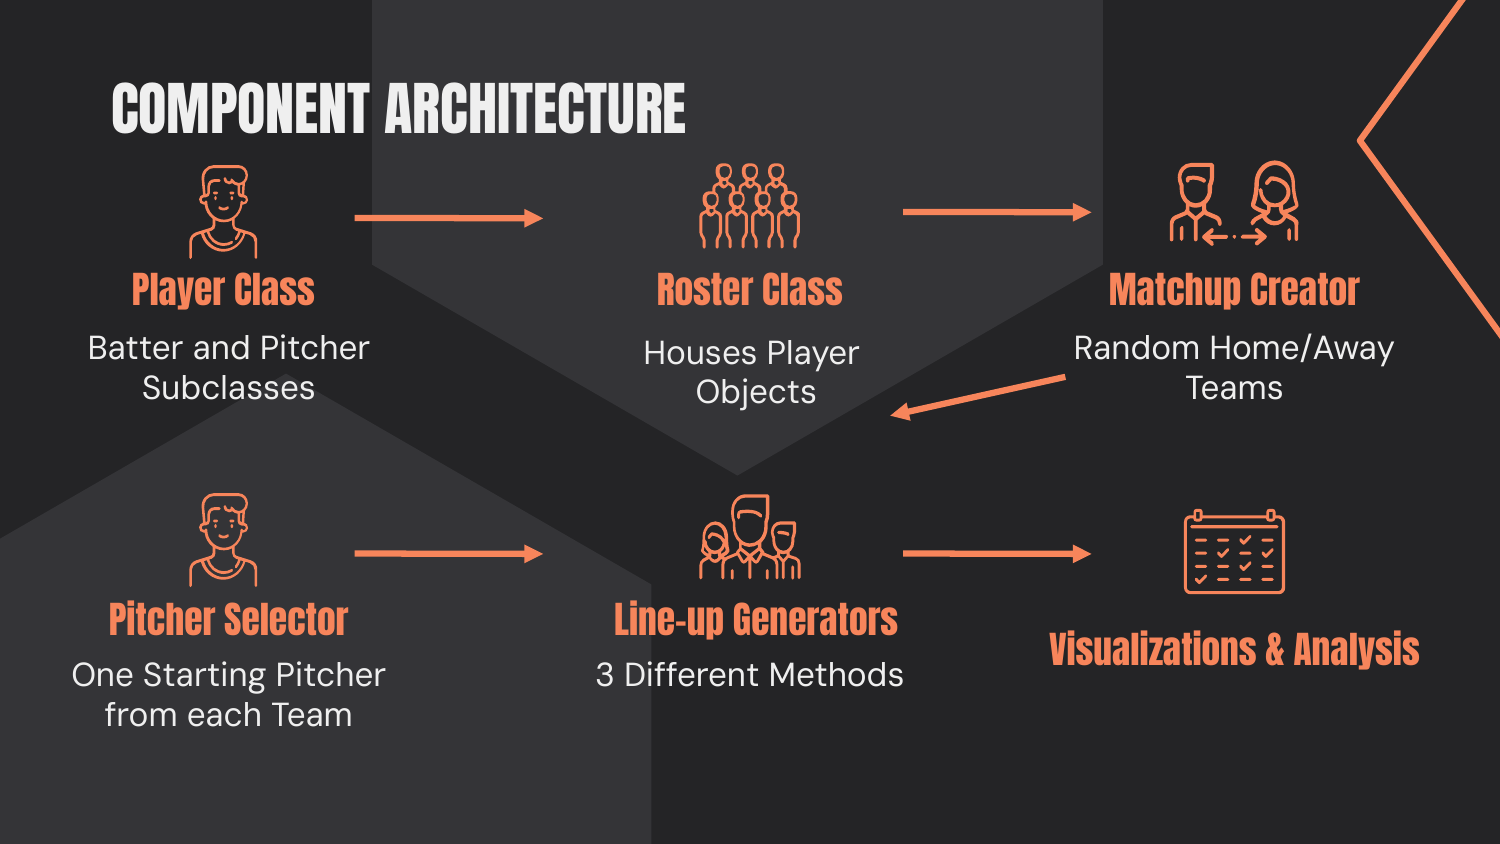

# COMPONENT ARCHITECTURE

Roster Class
Player Class
Matchup Creator
Batter and Pitcher Subclasses
Random Home/Away
Teams
Houses Player
Objects

Pitcher Selector
Line-up Generators
Visualizations & Analysis
One Starting Pitcher from each Team

3 Different Methods